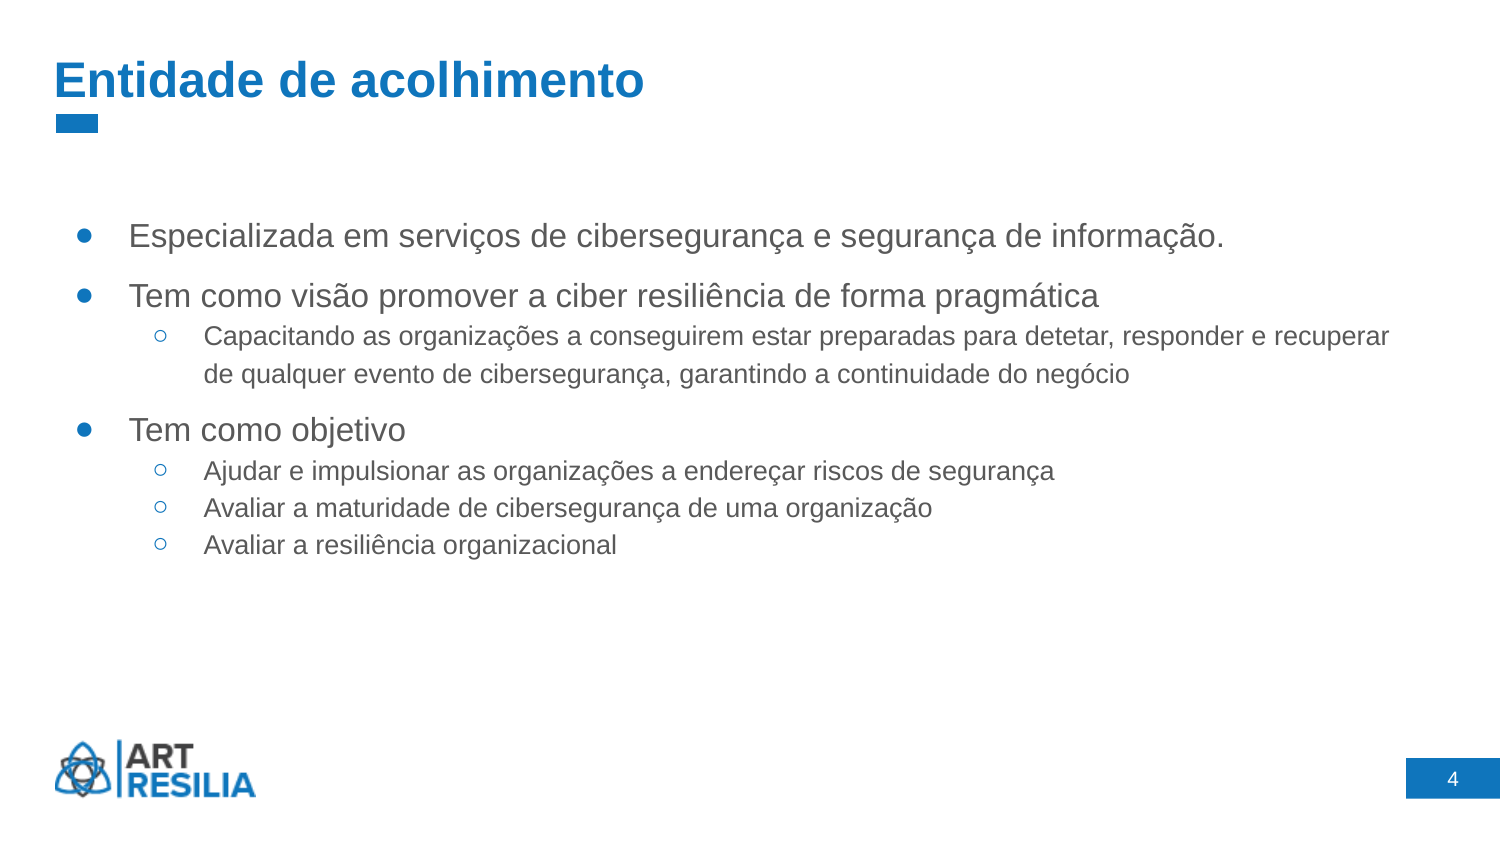

# Entidade de acolhimento
Especializada em serviços de cibersegurança e segurança de informação.
Tem como visão promover a ciber resiliência de forma pragmática
Capacitando as organizações a conseguirem estar preparadas para detetar, responder e recuperar de qualquer evento de cibersegurança, garantindo a continuidade do negócio
Tem como objetivo
Ajudar e impulsionar as organizações a endereçar riscos de segurança
Avaliar a maturidade de cibersegurança de uma organização
Avaliar a resiliência organizacional

4